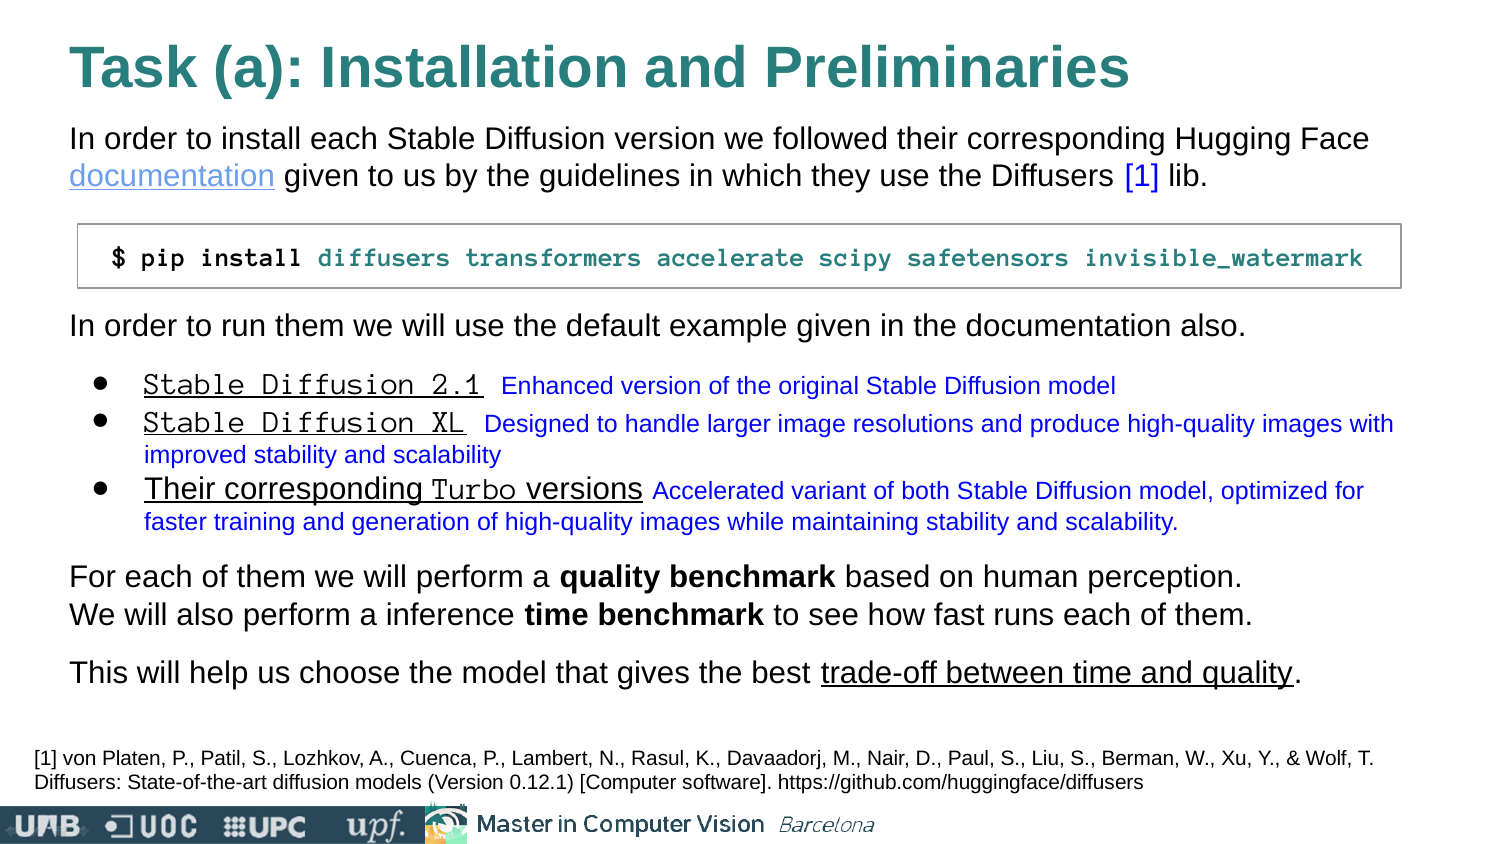

# Task (a): Installation and Preliminaries
In order to install each Stable Diffusion version we followed their corresponding Hugging Face documentation given to us by the guidelines in which they use the Diffusers [1] lib.

In order to run them we will use the default example given in the documentation also.
Stable Diffusion 2.1 Enhanced version of the original Stable Diffusion model
Stable Diffusion XL Designed to handle larger image resolutions and produce high-quality images with improved stability and scalability
Their corresponding Turbo versions Accelerated variant of both Stable Diffusion model, optimized for faster training and generation of high-quality images while maintaining stability and scalability.
For each of them we will perform a quality benchmark based on human perception.
We will also perform a inference time benchmark to see how fast runs each of them.
This will help us choose the model that gives the best trade-off between time and quality.
$ pip install diffusers transformers accelerate scipy safetensors invisible_watermark
[1] von Platen, P., Patil, S., Lozhkov, A., Cuenca, P., Lambert, N., Rasul, K., Davaadorj, M., Nair, D., Paul, S., Liu, S., Berman, W., Xu, Y., & Wolf, T. Diffusers: State-of-the-art diffusion models (Version 0.12.1) [Computer software]. https://github.com/huggingface/diffusers